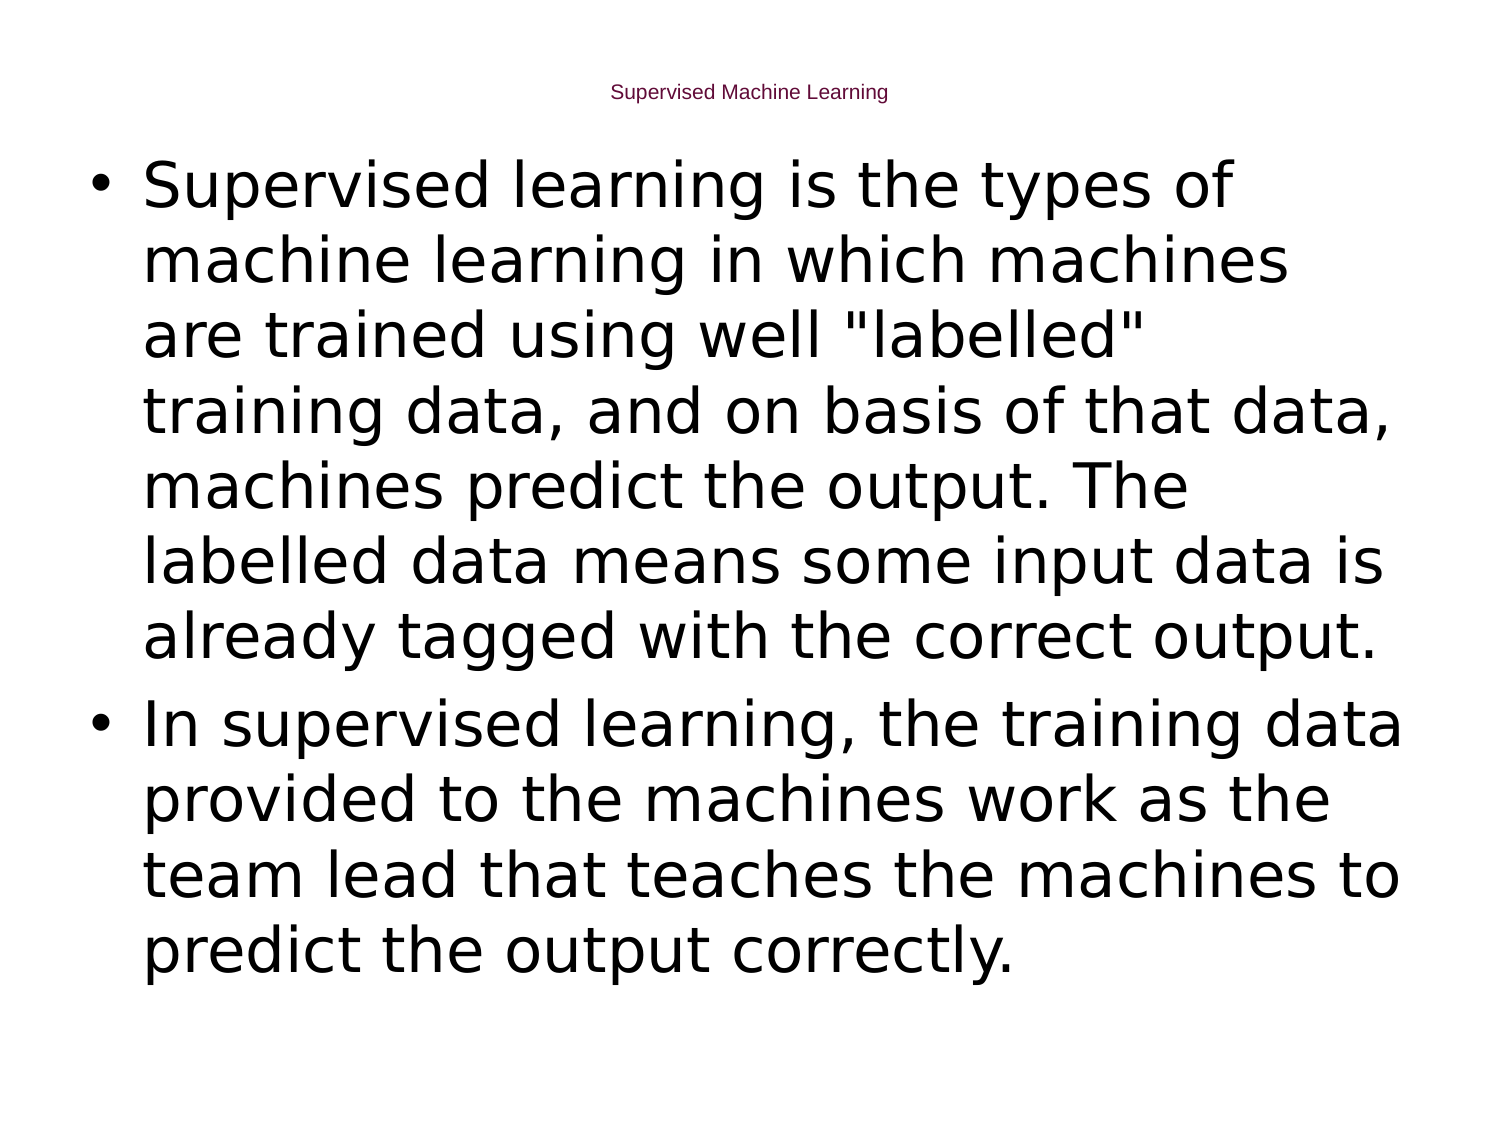

# Supervised Machine Learning
Supervised learning is the types of machine learning in which machines are trained using well "labelled" training data, and on basis of that data, machines predict the output. The labelled data means some input data is already tagged with the correct output.
In supervised learning, the training data provided to the machines work as the team lead that teaches the machines to predict the output correctly.